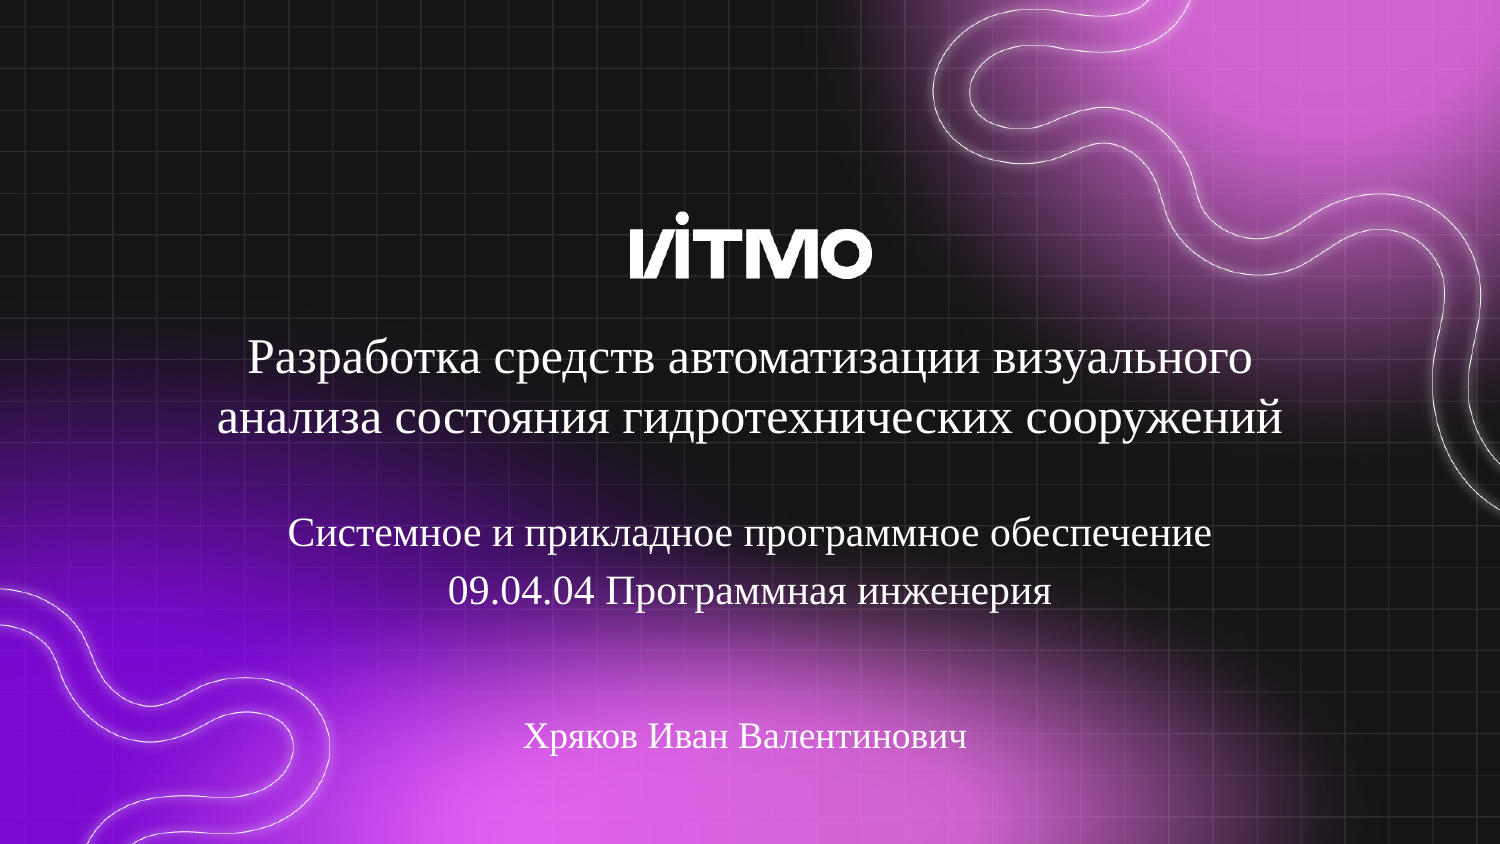

# Разработка средств автоматизации визуального анализа состояния гидротехнических сооружений
Системное и прикладное программное обеспечение
09.04.04 Программная инженерия
Хряков Иван Валентинович